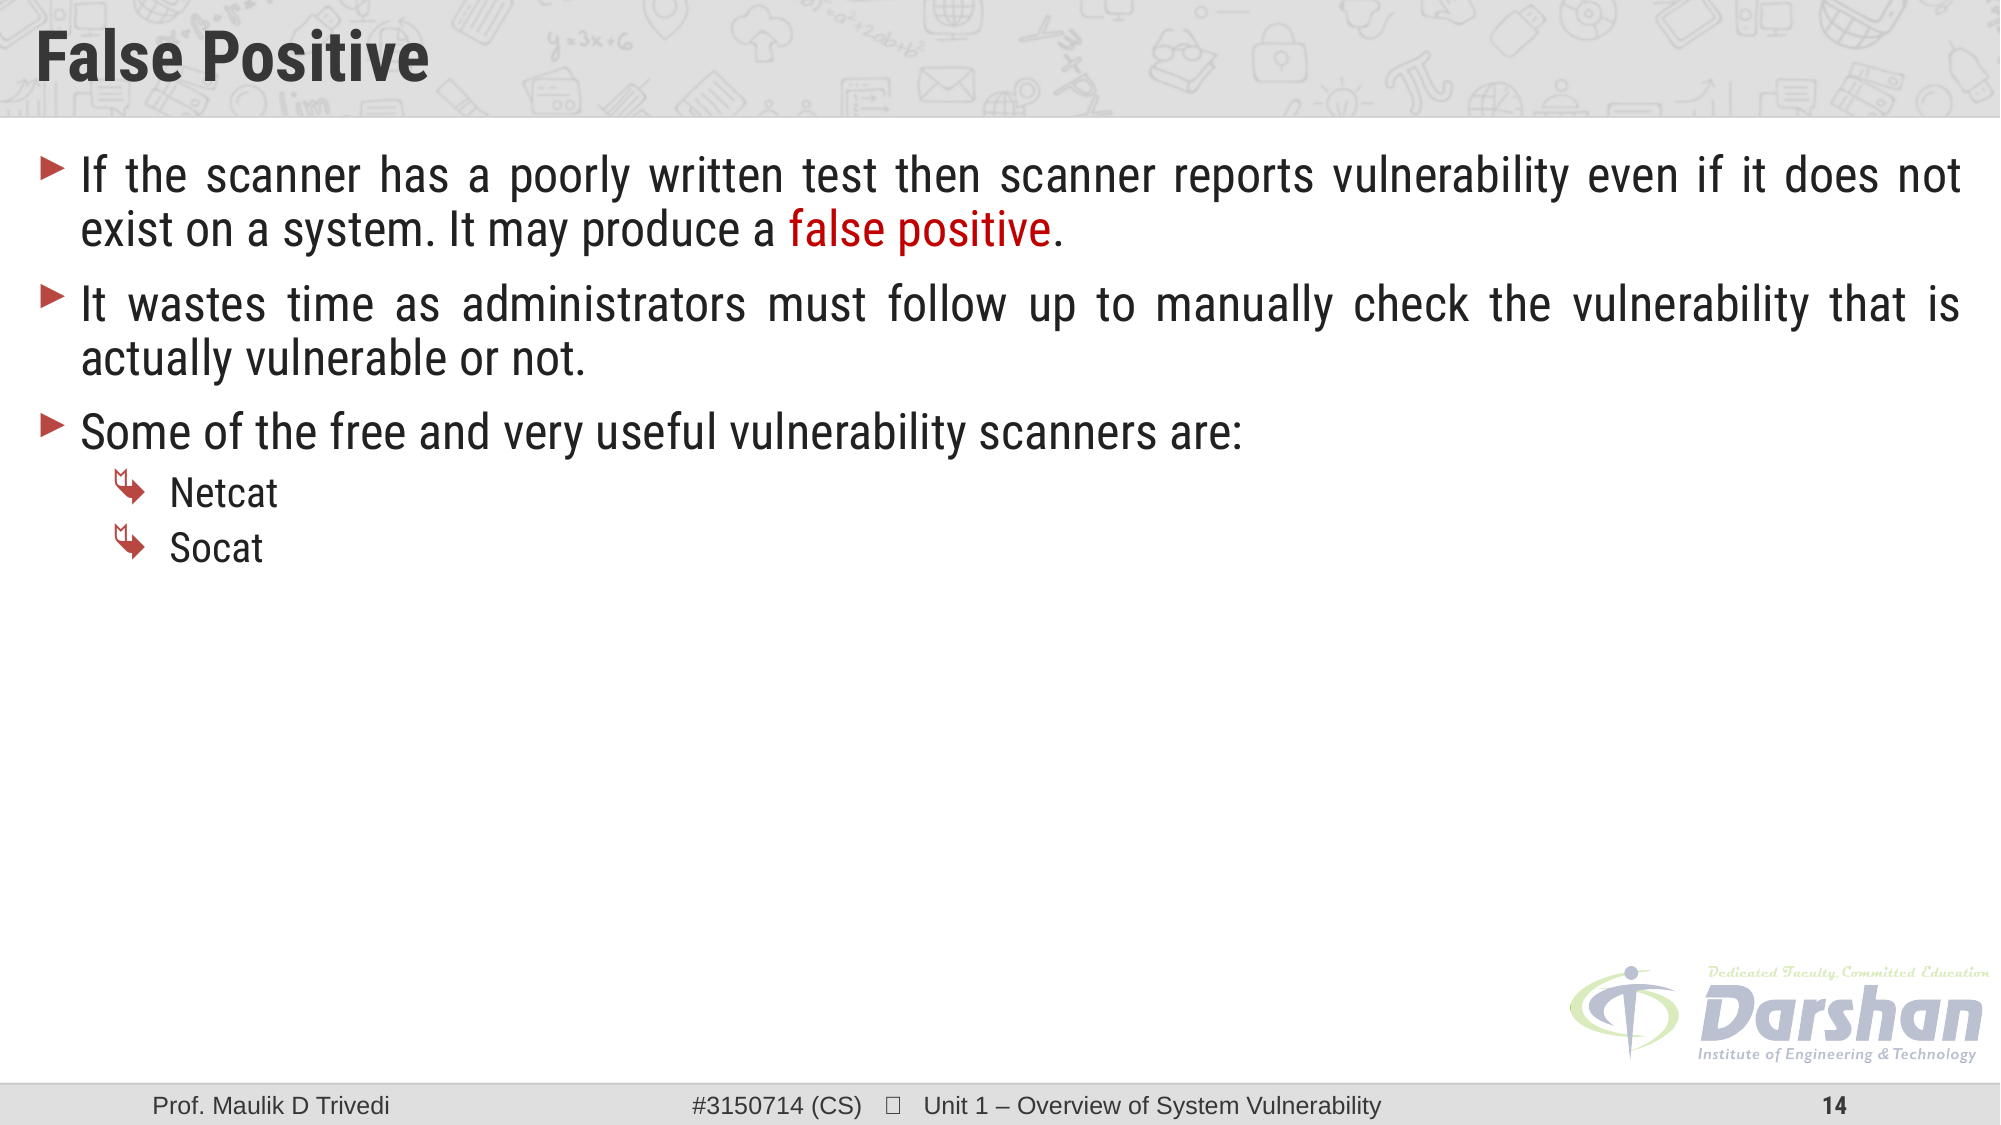

# False Positive
If the scanner has a poorly written test then scanner reports vulnerability even if it does not exist on a system. It may produce a false positive.
It wastes time as administrators must follow up to manually check the vulnerability that is actually vulnerable or not.
Some of the free and very useful vulnerability scanners are:
Netcat
Socat